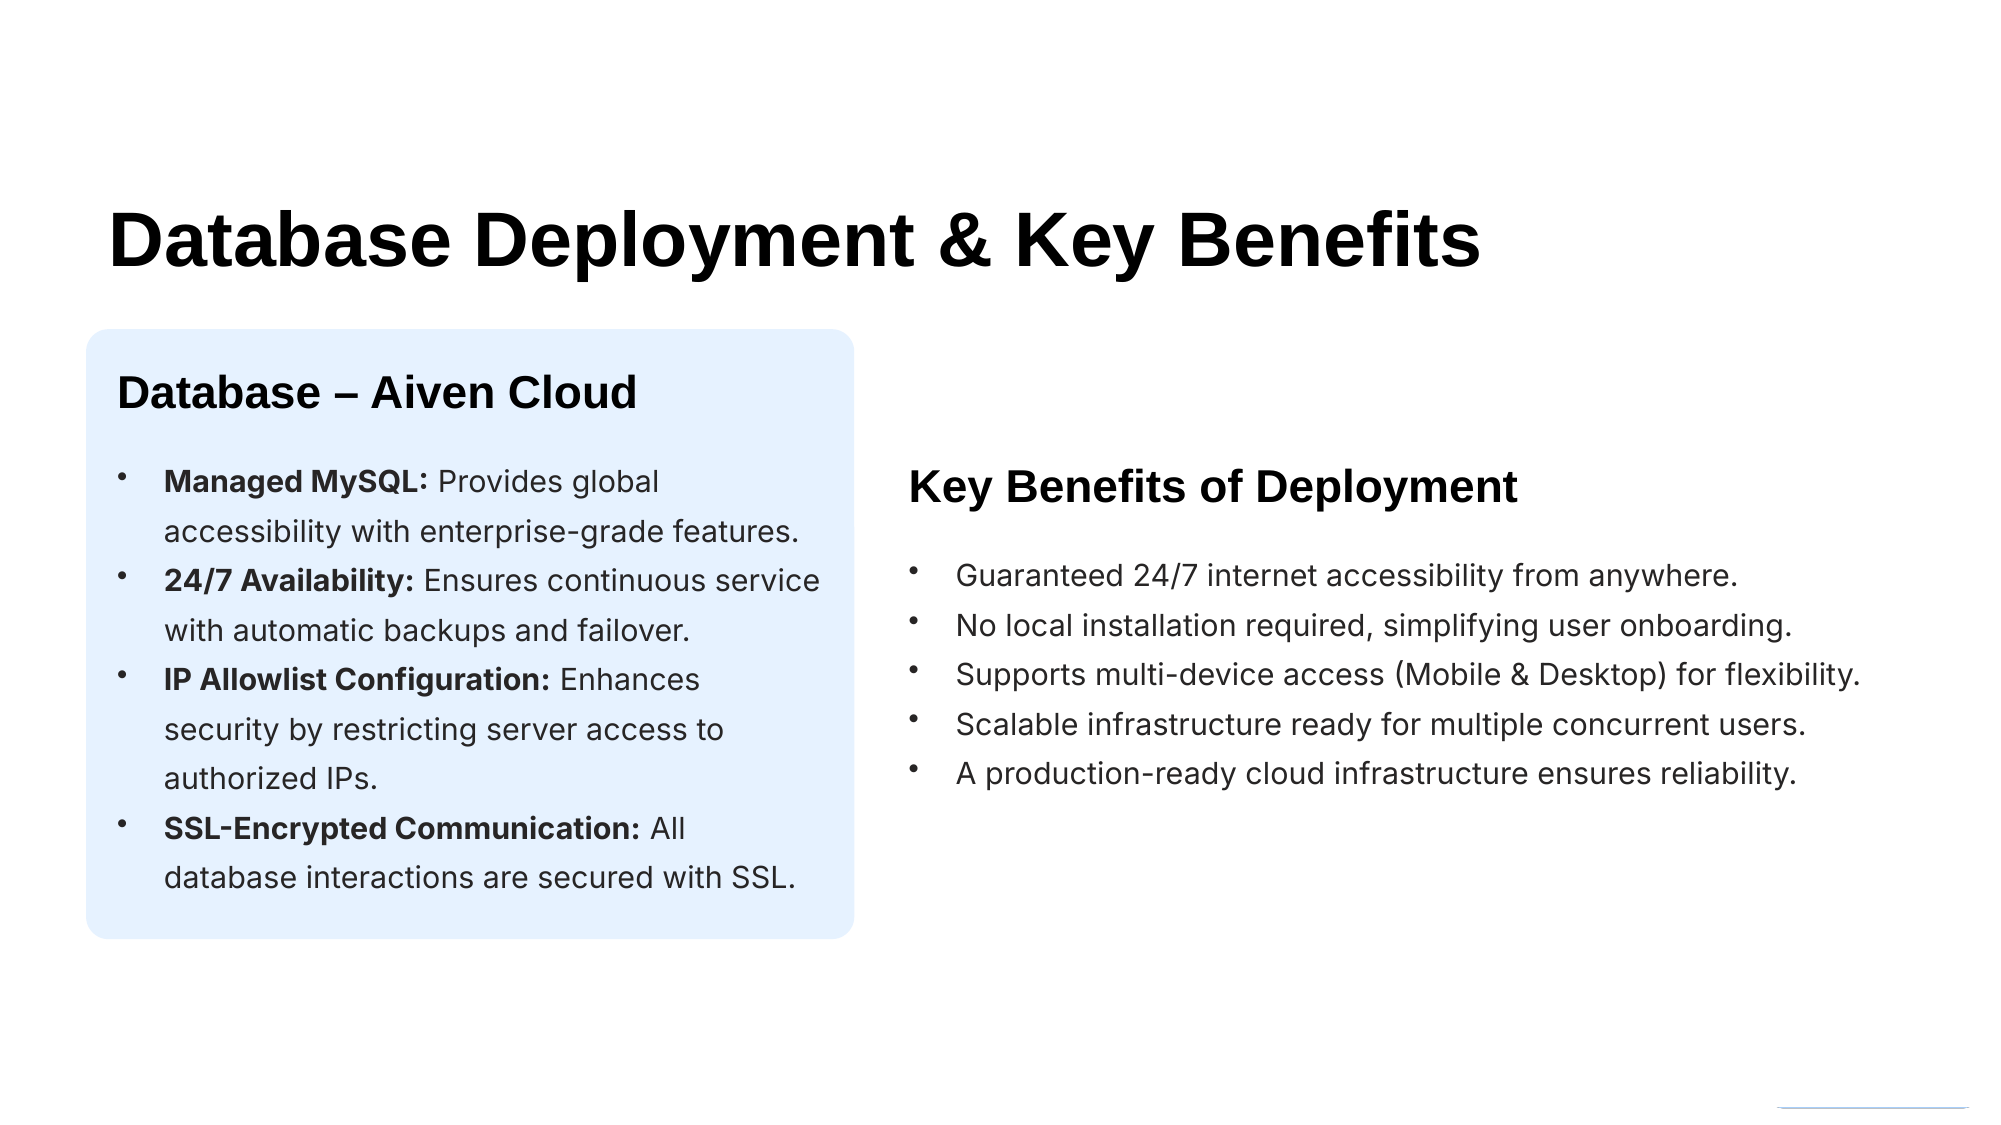

Database Deployment & Key Benefits

Database – Aiven Cloud
Managed MySQL: Provides global accessibility with enterprise-grade features.
24/7 Availability: Ensures continuous service with automatic backups and failover.
IP Allowlist Configuration: Enhances security by restricting server access to authorized IPs.
SSL-Encrypted Communication: All database interactions are secured with SSL.
Key Benefits of Deployment
Guaranteed 24/7 internet accessibility from anywhere.
No local installation required, simplifying user onboarding.
Supports multi-device access (Mobile & Desktop) for flexibility.
Scalable infrastructure ready for multiple concurrent users.
A production-ready cloud infrastructure ensures reliability.